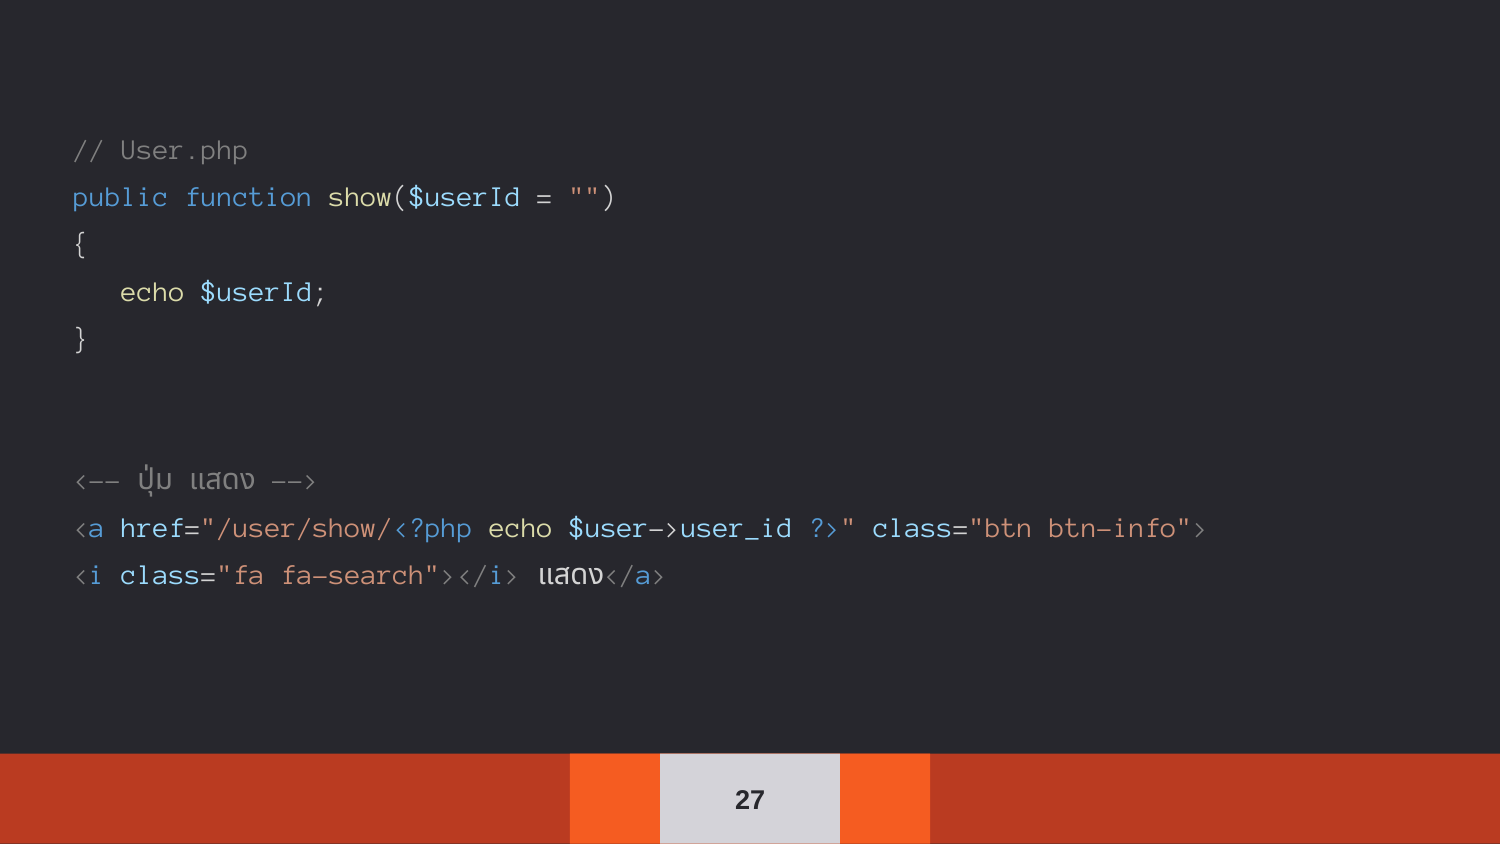

// User.php
public function show($userId = "")
{
   echo $userId;
}

<-- ปุ่ม แสดง -->
<a href="/user/show/<?php echo $user->user_id ?>" class="btn btn-info">
<i class="fa fa-search"></i> แสดง</a>

27